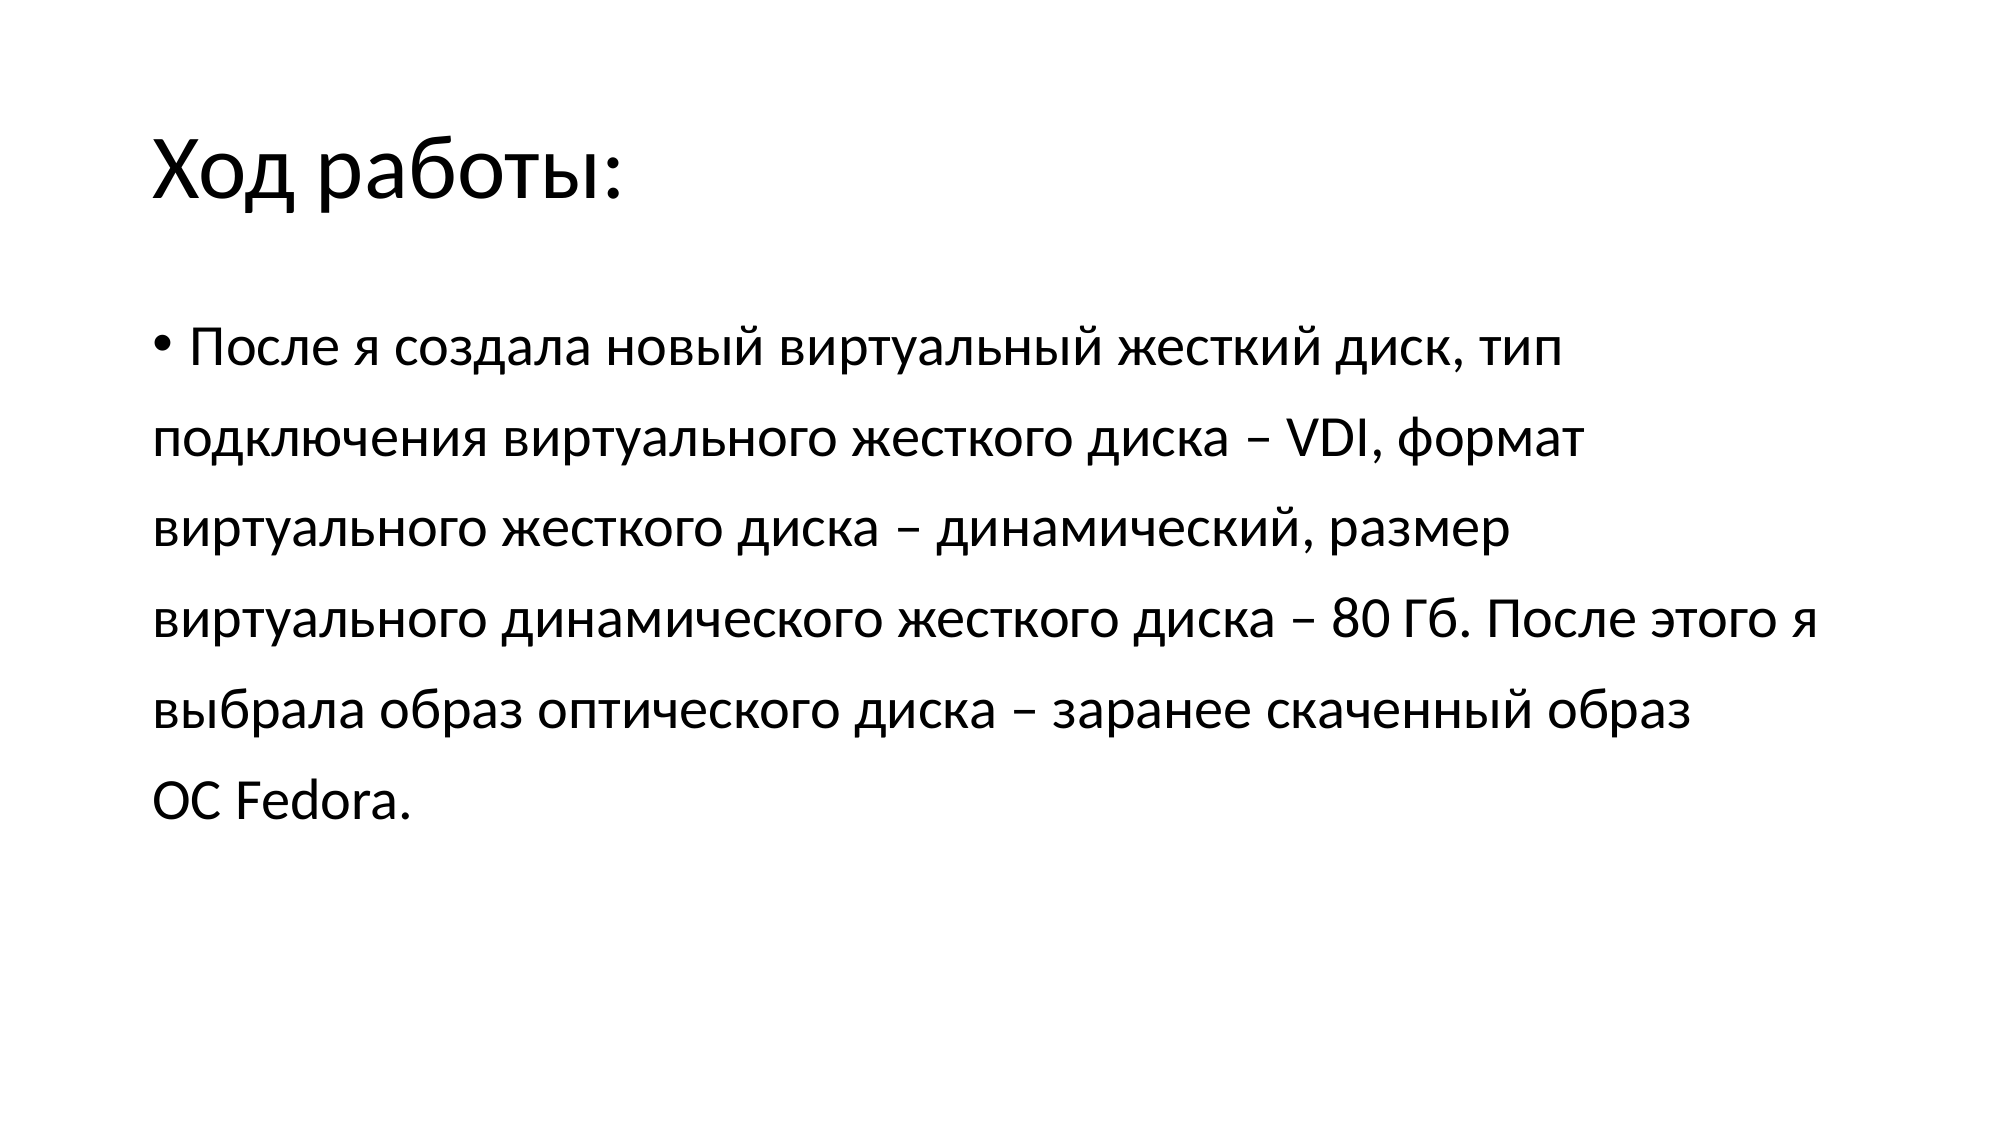

# Ход работы:
После я создала новый виртуальный жесткий диск, тип
подключения виртуального жесткого диска – VDI, формат
виртуального жесткого диска – динамический, размер
виртуального динамического жесткого диска – 80 Гб. После этого я
выбрала образ оптического диска – заранее скаченный образ
ОС Fedora.